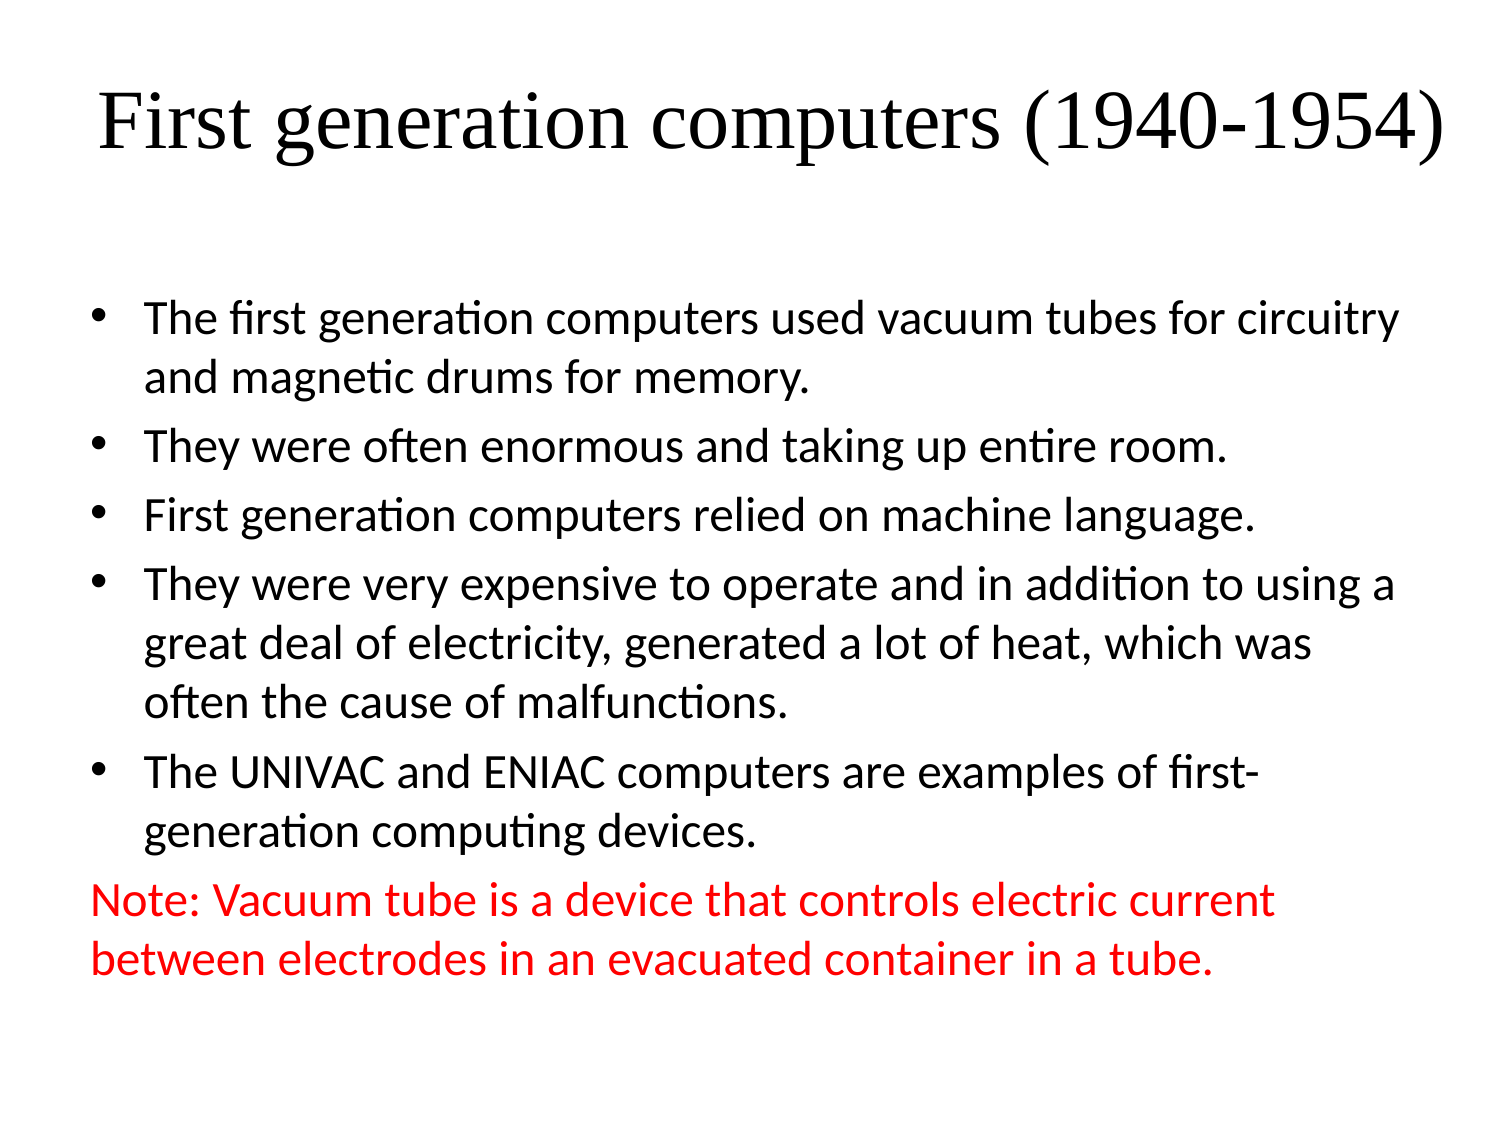

# First generation computers (1940-1954)

The first generation computers used vacuum tubes for circuitry and magnetic drums for memory.
They were often enormous and taking up entire room.
First generation computers relied on machine language.
They were very expensive to operate and in addition to using a great deal of electricity, generated a lot of heat, which was often the cause of malfunctions.
The UNIVAC and ENIAC computers are examples of first-generation computing devices.
Note: Vacuum tube is a device that controls electric current between electrodes in an evacuated container in a tube.